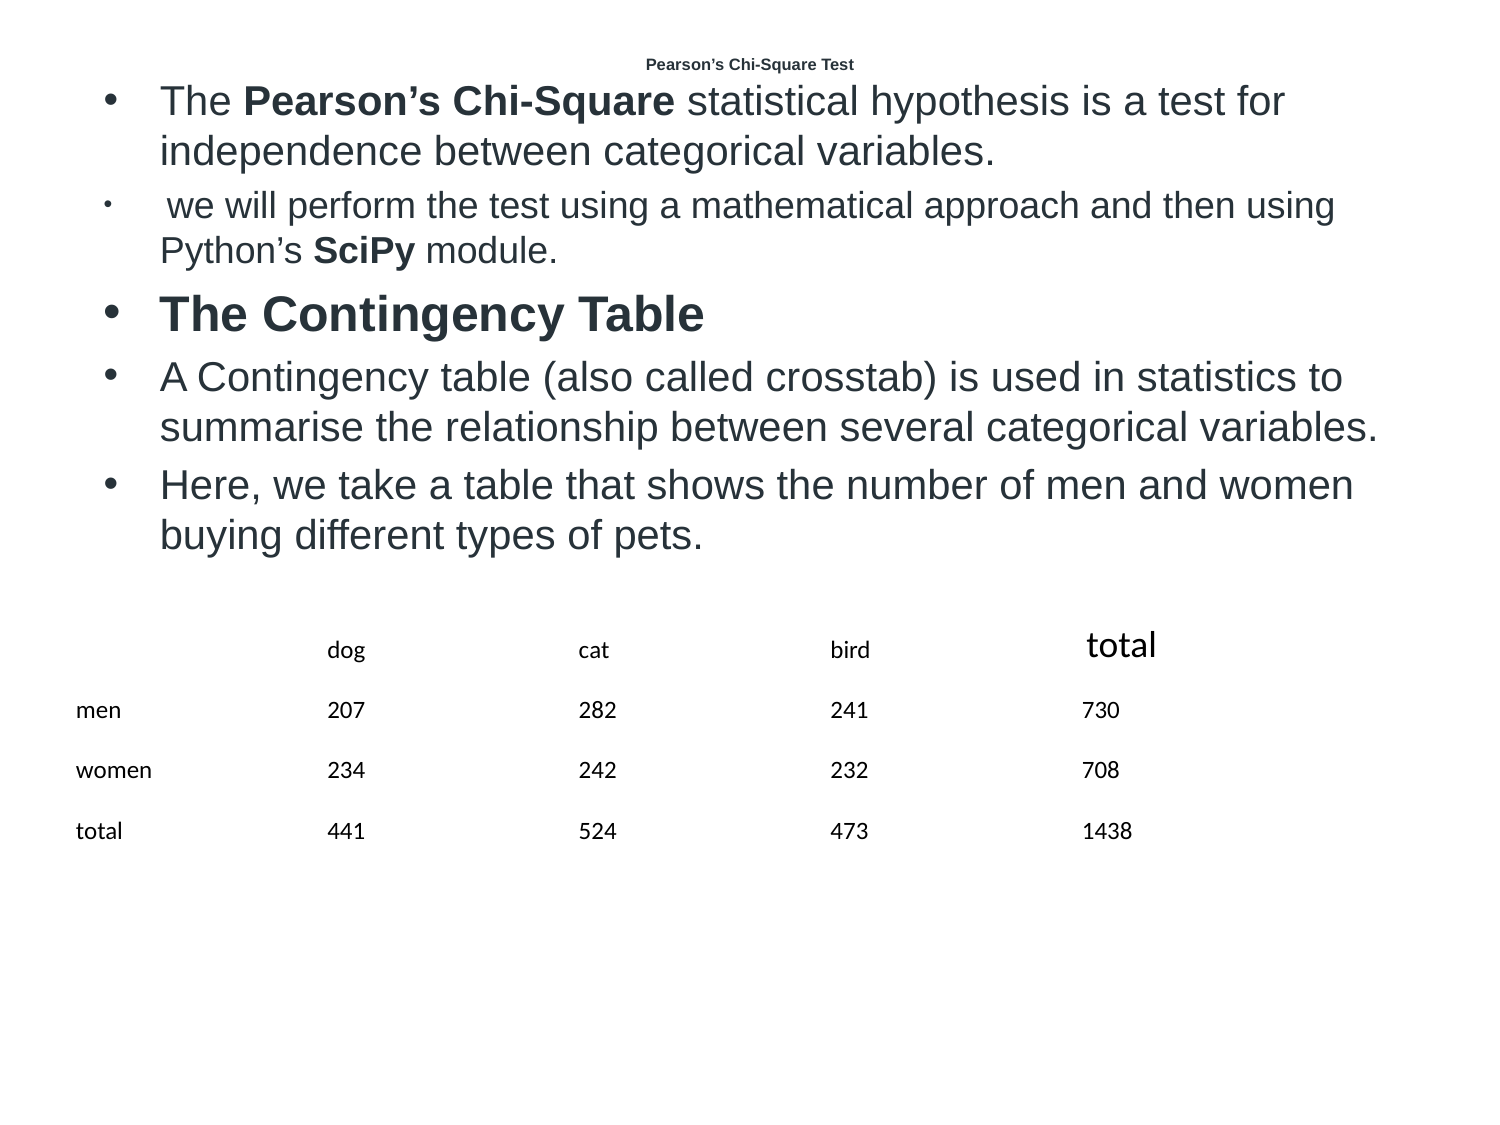

# Pearson’s Chi-Square Test
The Pearson’s Chi-Square statistical hypothesis is a test for independence between categorical variables.
 we will perform the test using a mathematical approach and then using Python’s SciPy module.
The Contingency Table
A Contingency table (also called crosstab) is used in statistics to summarise the relationship between several categorical variables.
Here, we take a table that shows the number of men and women buying different types of pets.

|  | dog | cat | bird | total |
| --- | --- | --- | --- | --- |
| men | 207 | 282 | 241 | 730 |
| women | 234 | 242 | 232 | 708 |
| total | 441 | 524 | 473 | 1438 |